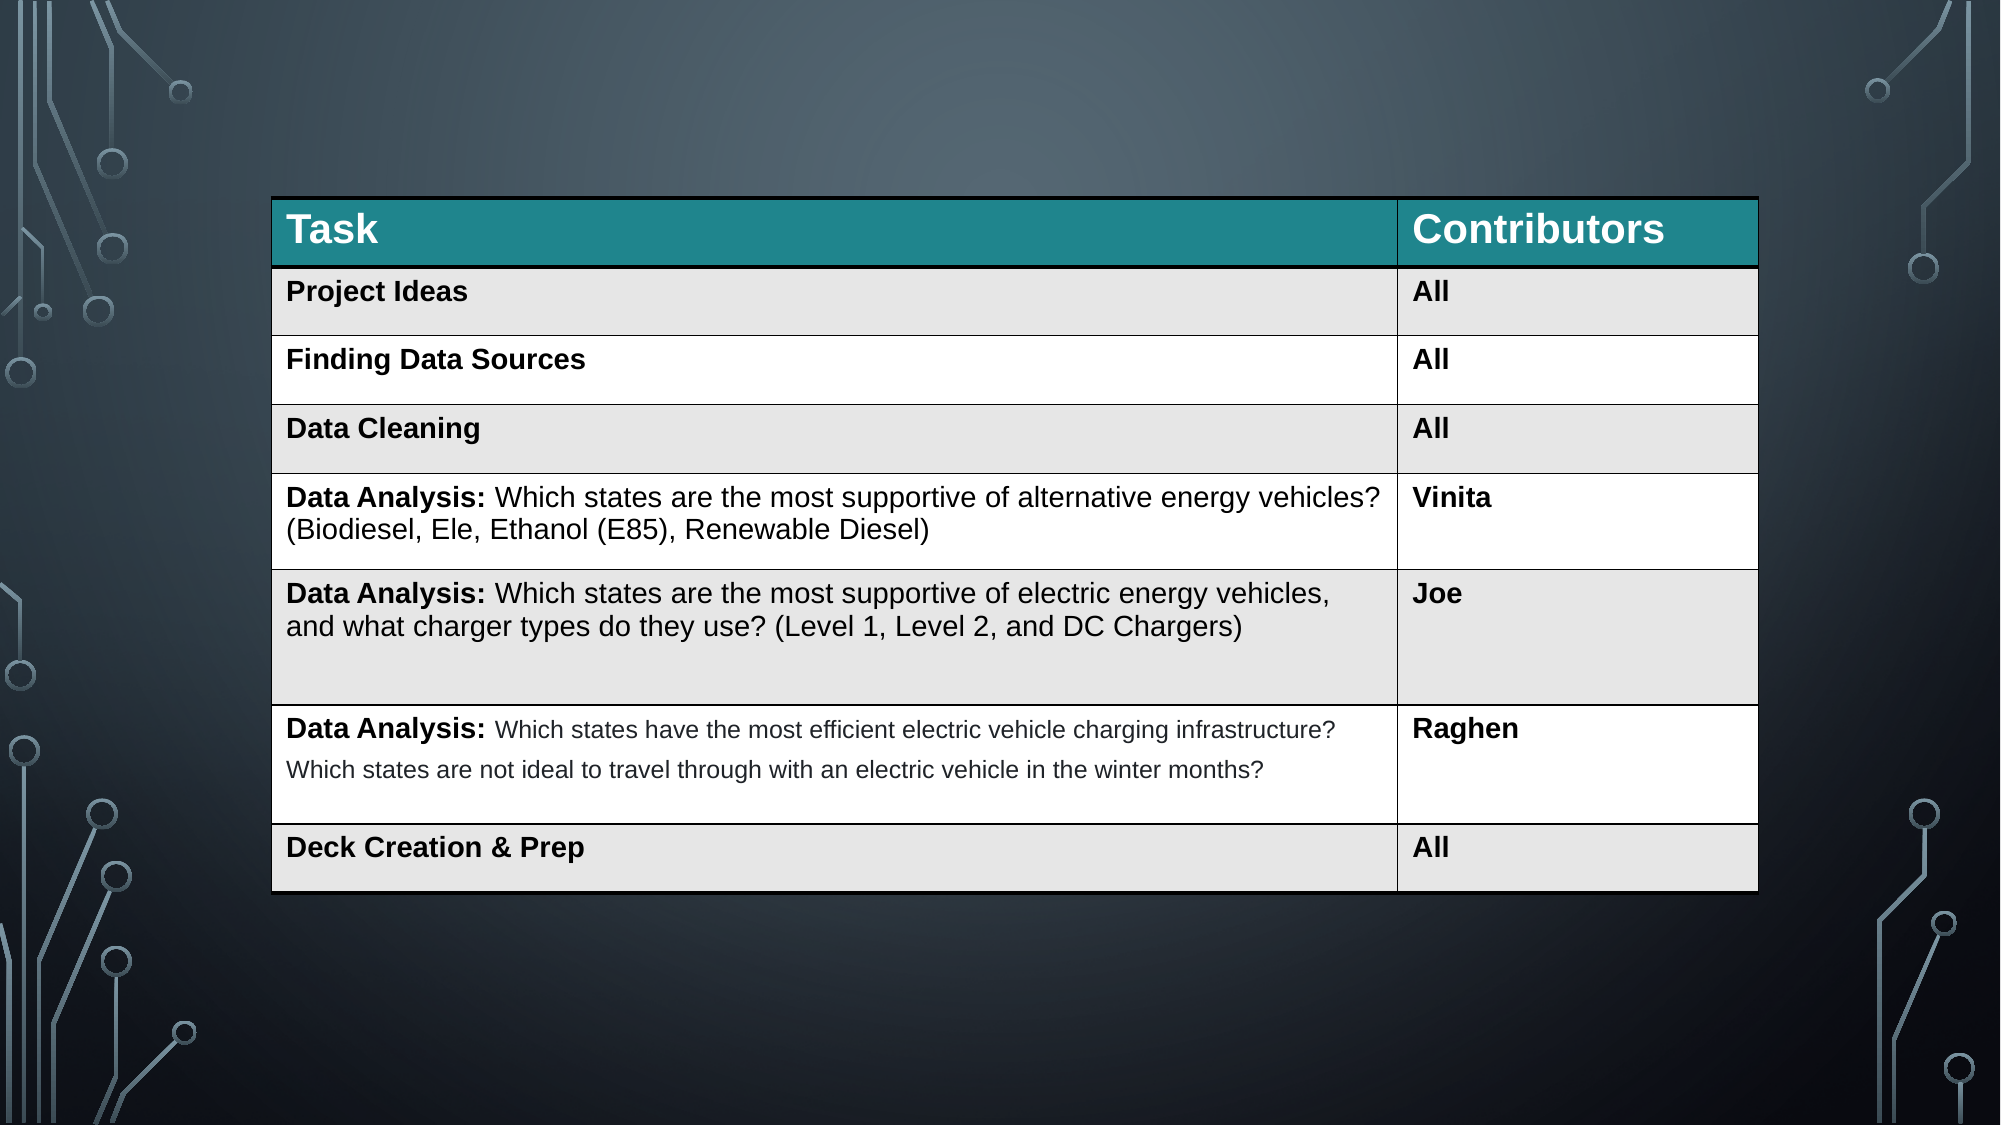

| Task | Contributors |
| --- | --- |
| Project Ideas | All |
| Finding Data Sources | All |
| Data Cleaning | All |
| Data Analysis: Which states are the most supportive of alternative energy vehicles? (Biodiesel, Ele, Ethanol (E85), Renewable Diesel) | Vinita |
| Data Analysis: Which states are the most supportive of electric energy vehicles, and what charger types do they use? (Level 1, Level 2, and DC Chargers) | Joe |
| Data Analysis: Which states have the most efficient electric vehicle charging infrastructure? Which states are not ideal to travel through with an electric vehicle in the winter months? | Raghen |
| Deck Creation & Prep | All |